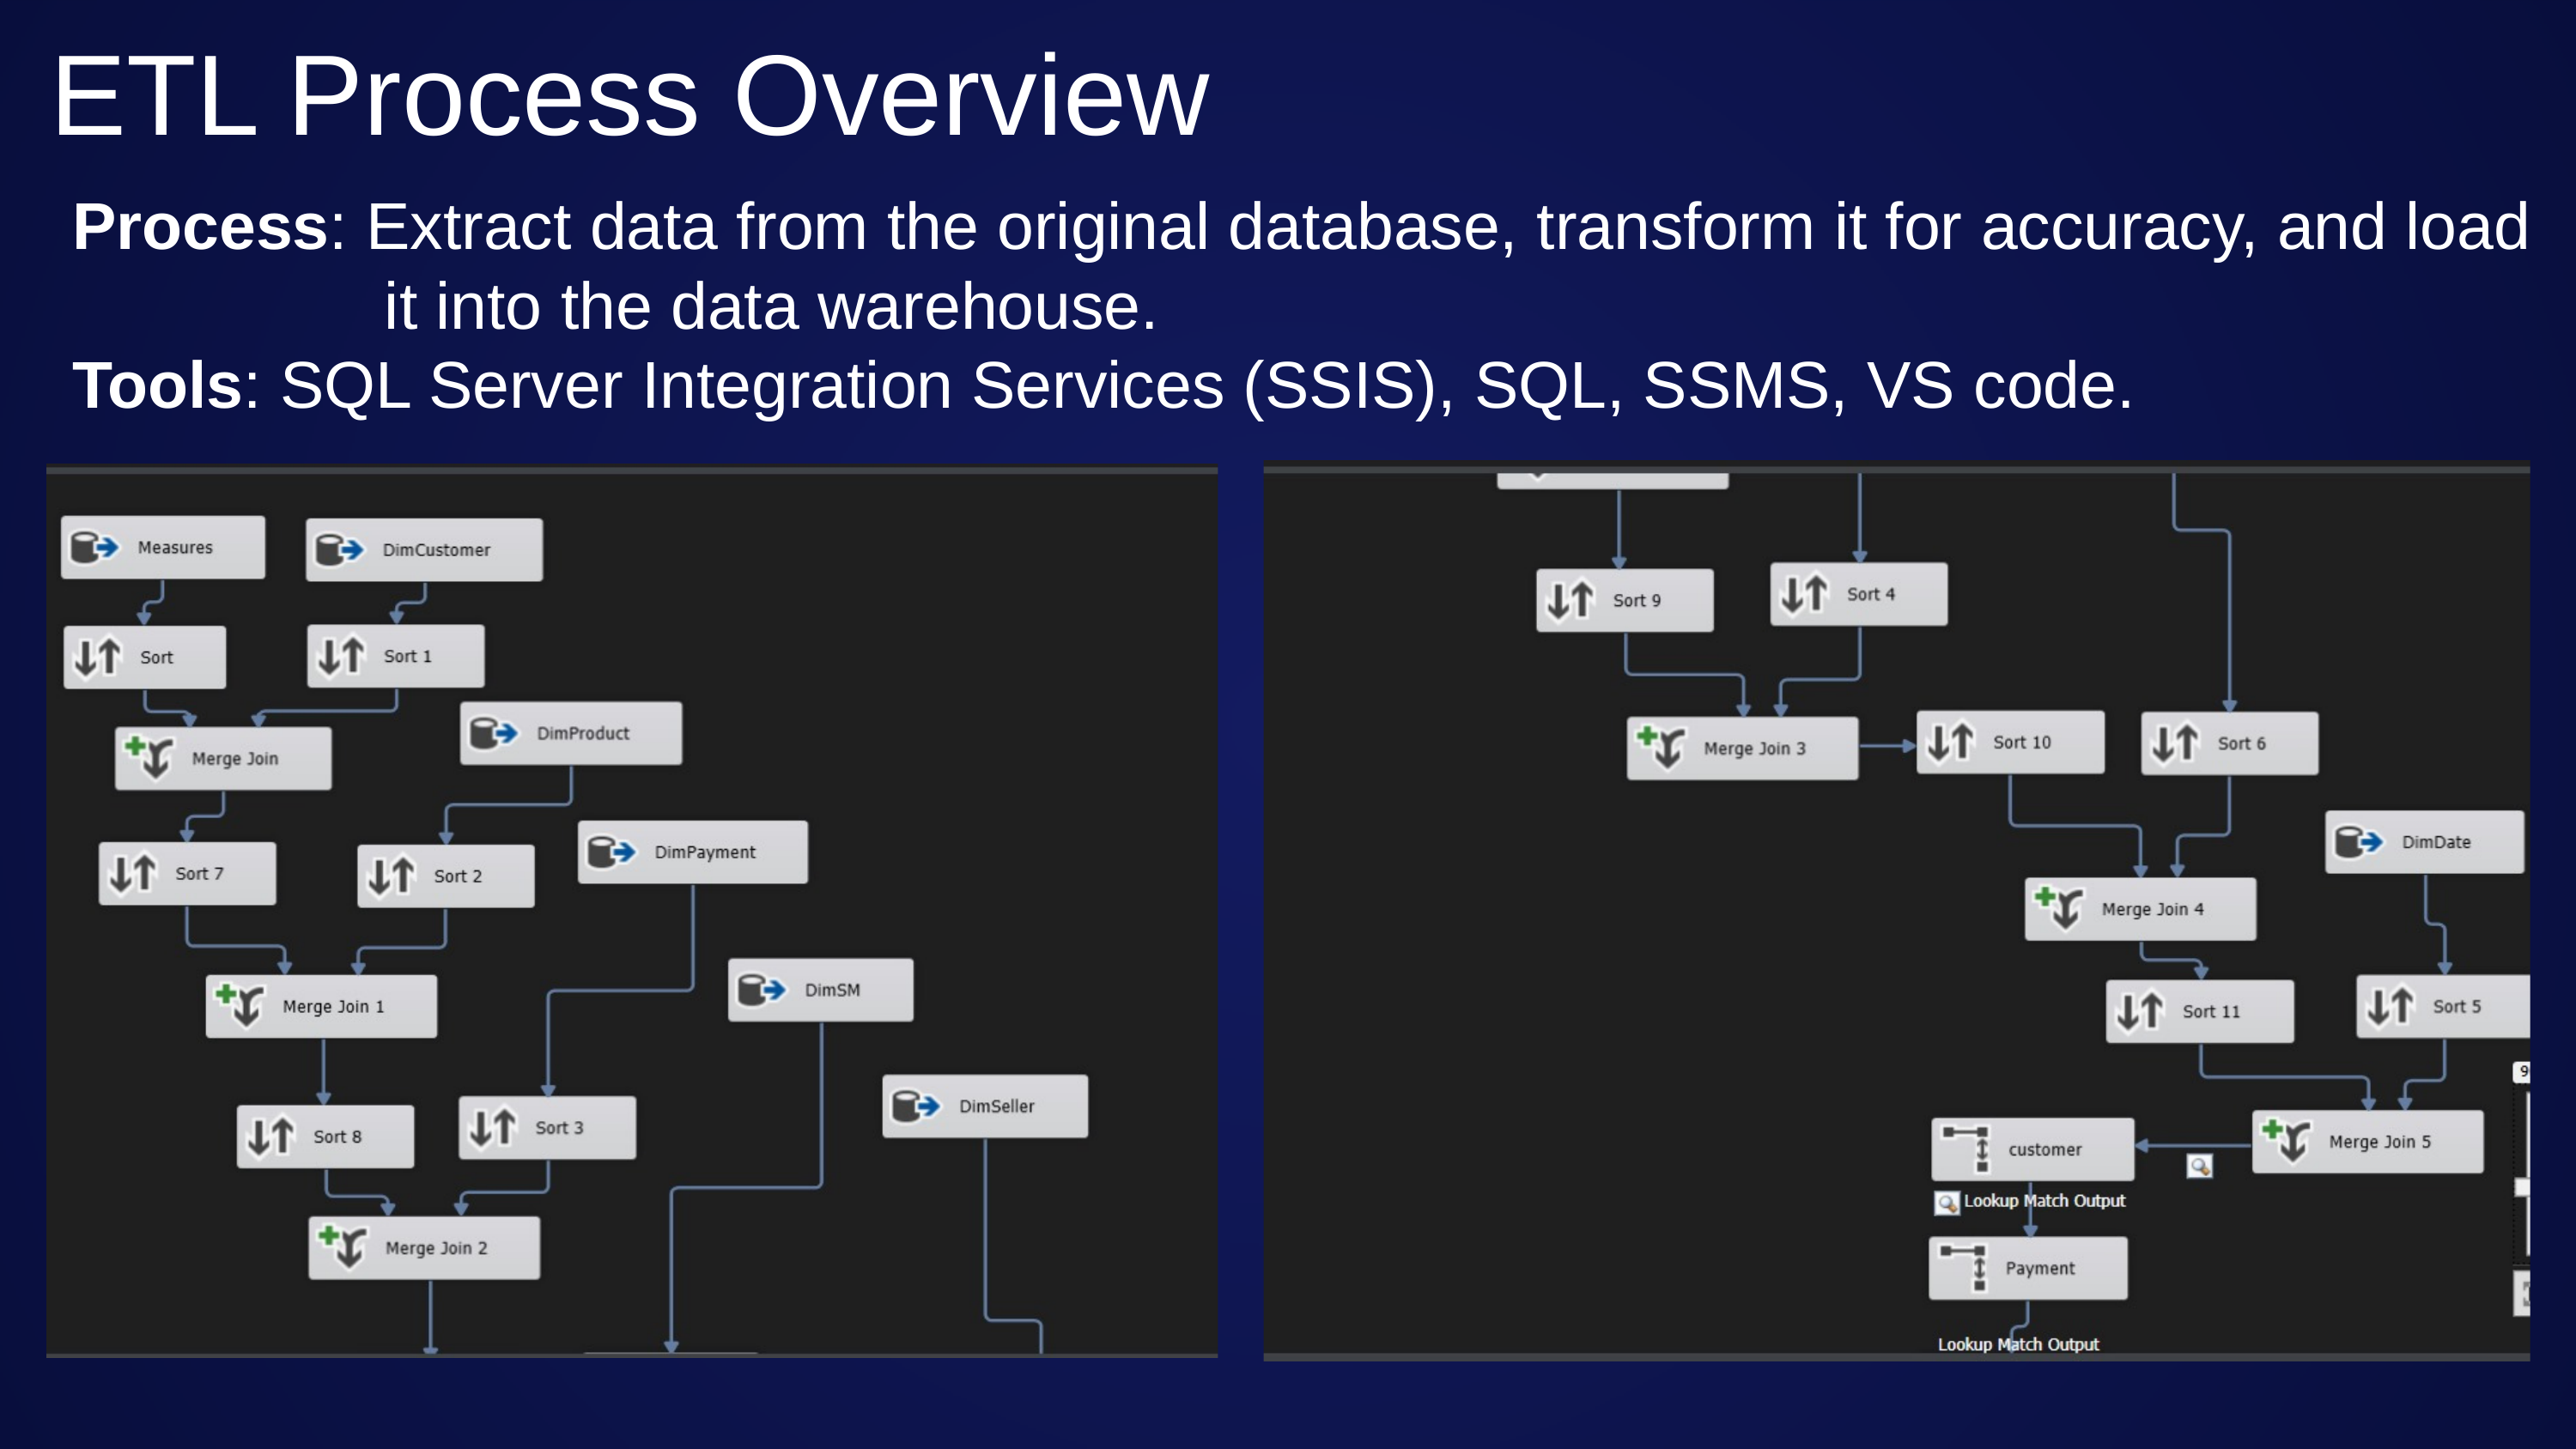

ETL Process Overview
Process: Extract data from the original database, transform it for accuracy, and load                    it into the data warehouse.
Tools: SQL Server Integration Services (SSIS), SQL, SSMS, VS code.